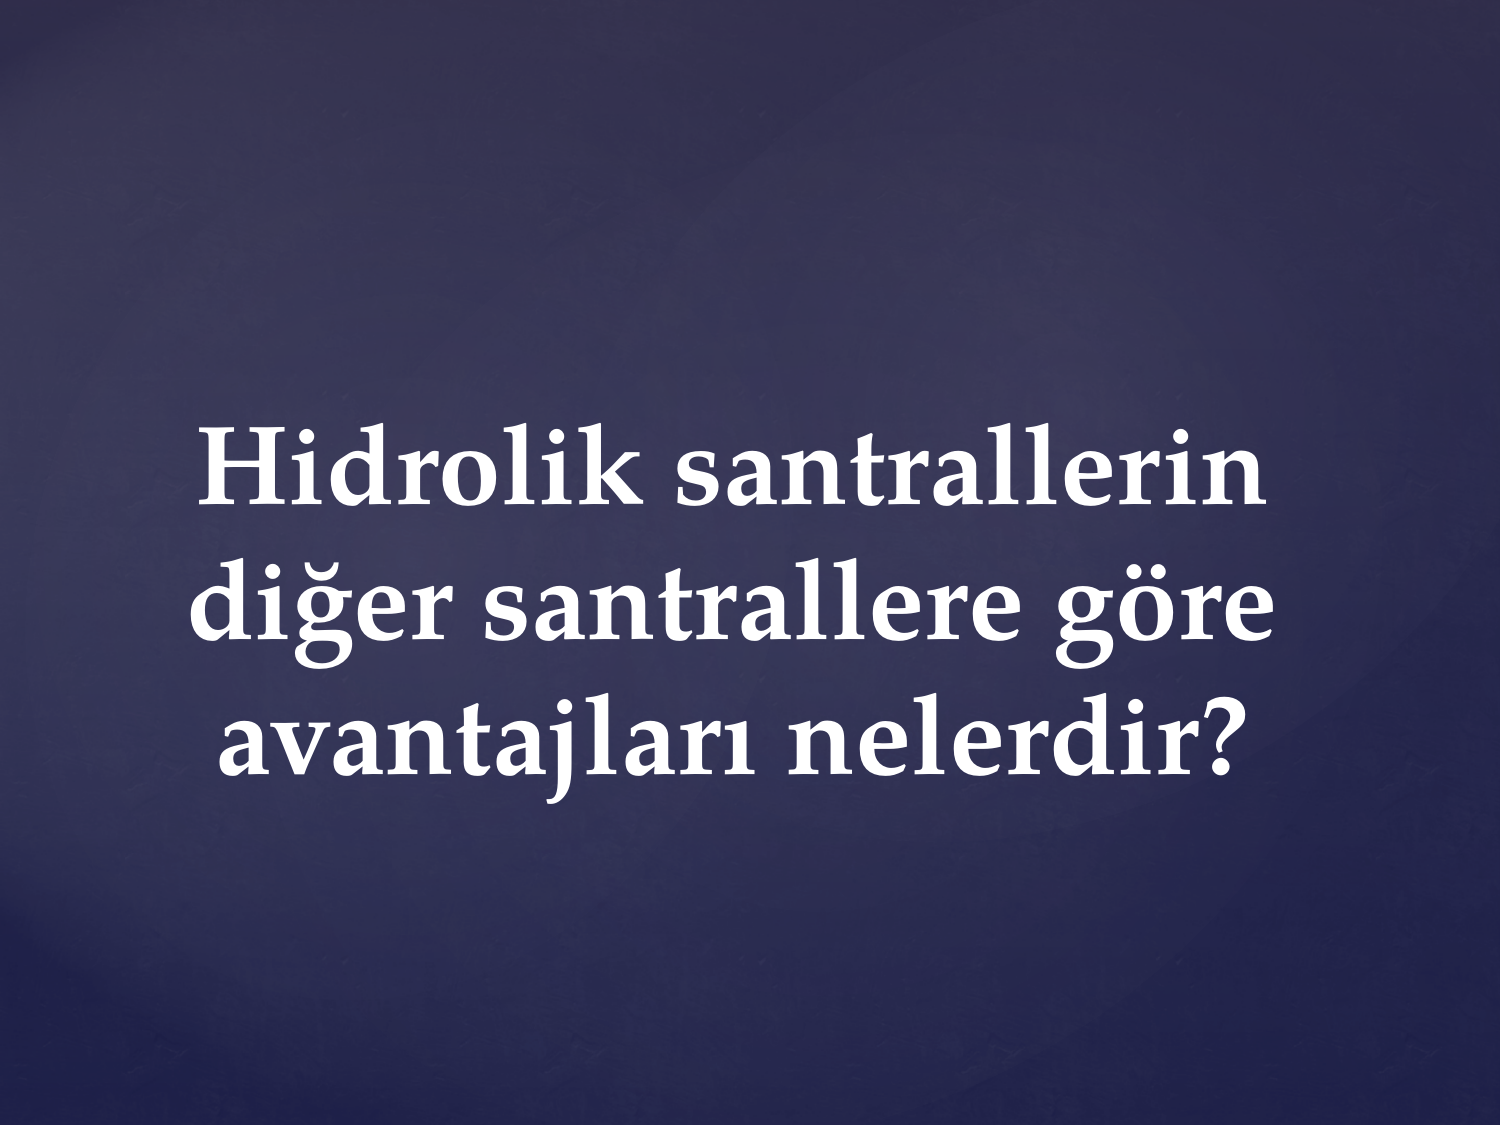

Hidrolik santrallerin diğer santrallere göre avantajları nelerdir?